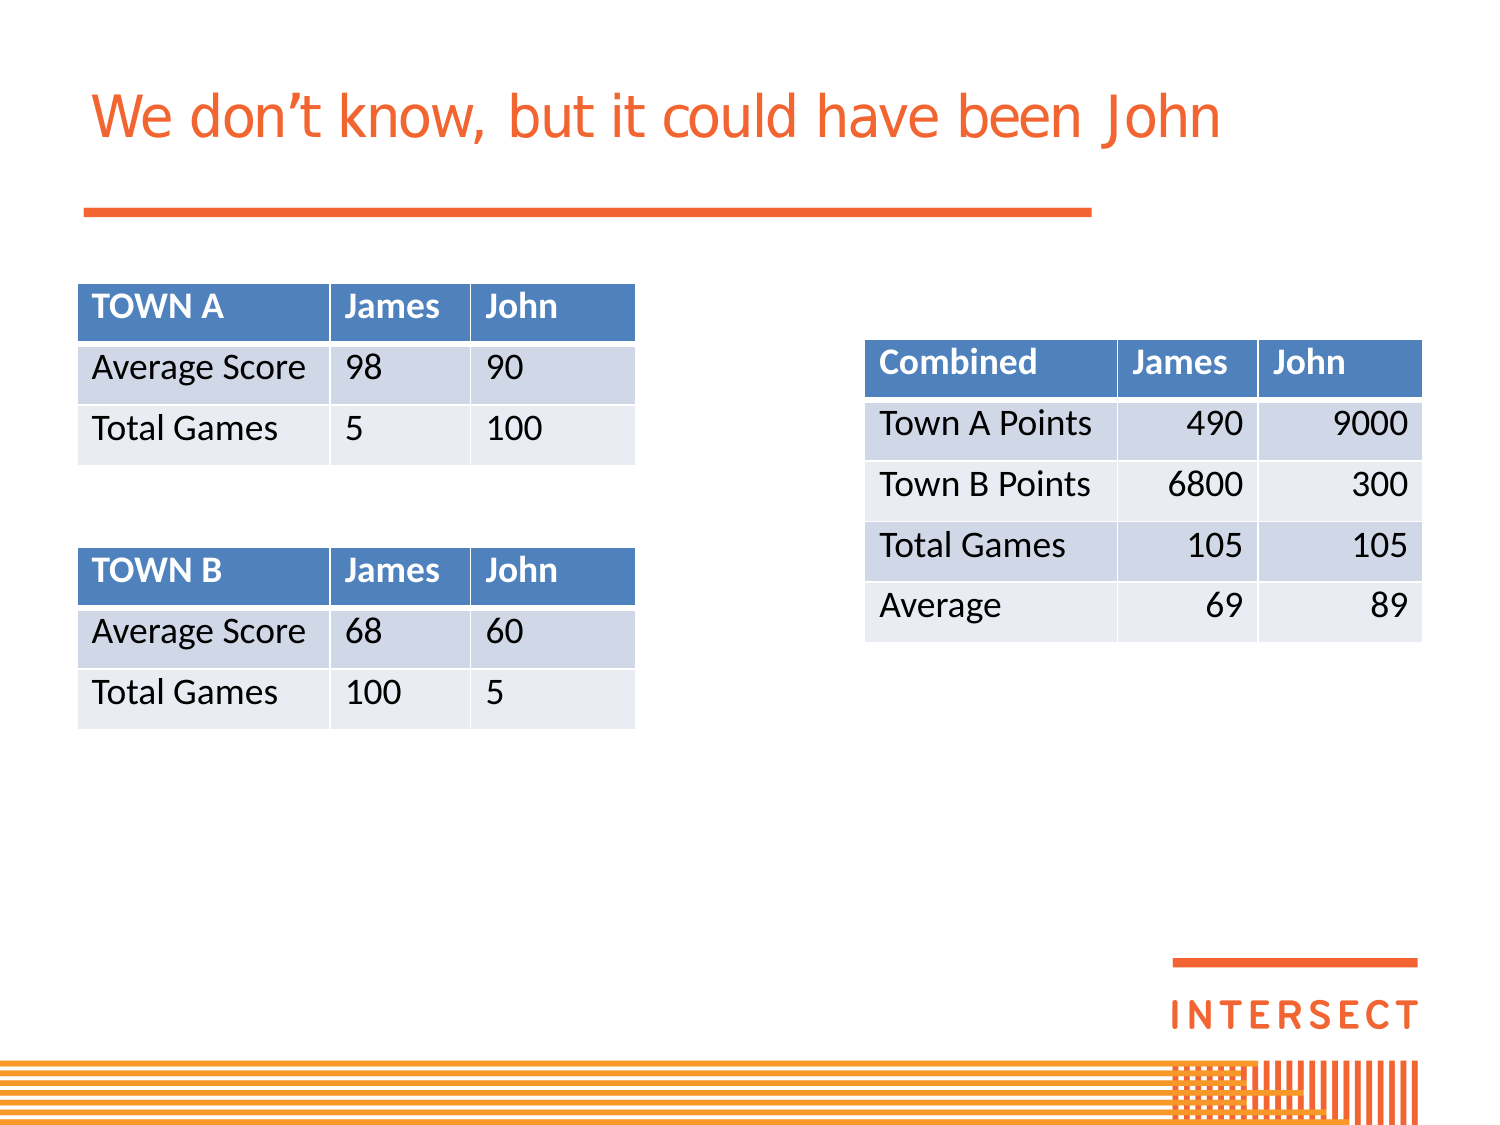

# We don’t know, but it could have been John
| TOWN A | James | John |
| --- | --- | --- |
| Average Score | 98 | 90 |
| Total Games | 5 | 100 |
| Combined | James | John |
| --- | --- | --- |
| Town A Points | 490 | 9000 |
| Town B Points | 6800 | 300 |
| Total Games | 105 | 105 |
| Average | 69 | 89 |
| TOWN B | James | John |
| --- | --- | --- |
| Average Score | 68 | 60 |
| Total Games | 100 | 5 |